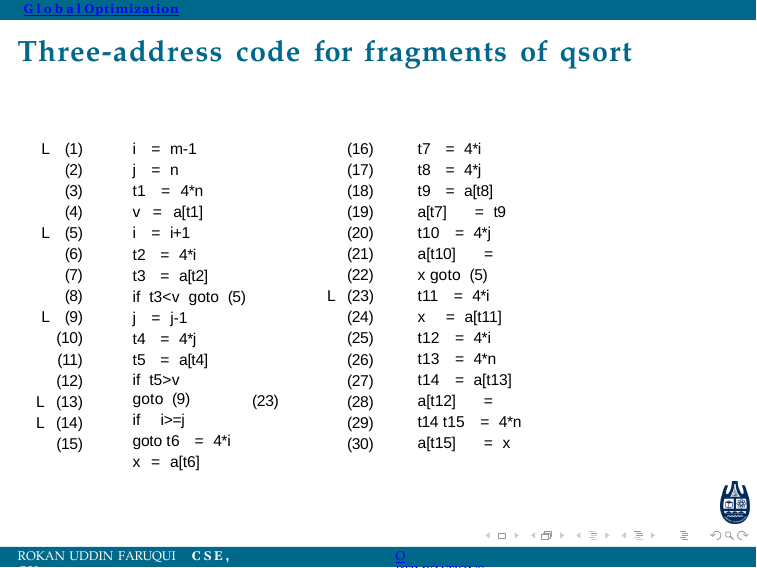

Global Optimization

# Three-address code for fragments of qsort
i  = m-1
j  = n
t1 = 4*n v = a[t1] i  = i+1
t2 = 4*i t3 = a[t2]
if t3<v goto (5) j  = j-1
t4 = 4*j t5 = a[t4]
if t5>v goto (9)
if  i>=j	goto t6 = 4*i
x = a[t6]
t7 = 4*i
t8 = 4*j t9 = a[t8]
L    (1)
(2)
(3)
(4)
L    (5)
(6)
(7)
(8)
L    (9)
(10)
(11)
(12)
L   (13)
L   (14)
(15)
(16)
(17)
(18)
(19)
(20)
(21)
(22)
L   (23)
(24)
(25)
(26)
(27)
(28)
(29)
(30)
a[t7]	= t9
t10  = 4*j
a[t10]	= x goto (5)
t11  = 4*i
x  = a[t11]
t12  = 4*i t13  = 4*n t14  = a[t13]
a[t12]	= t14 t15  = 4*n a[t15]	= x
(23)
Rokan Uddin Faruqui  csE, cU
64
Optimizations